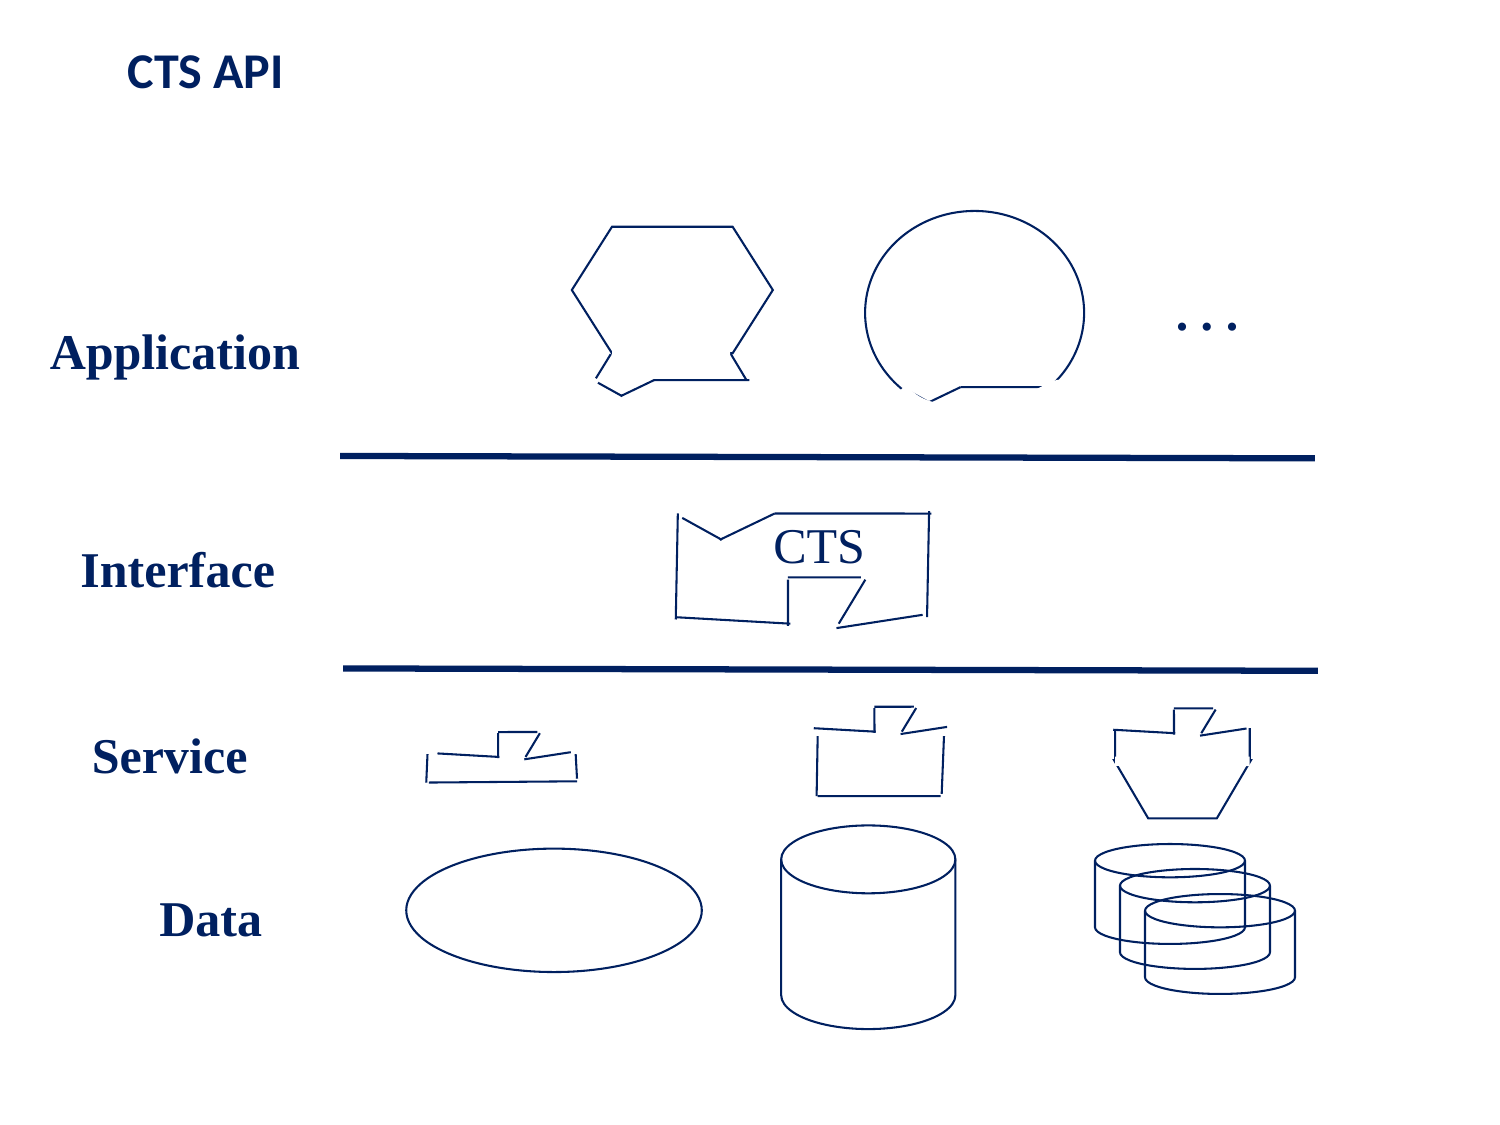

# CTS API

. . .
Application

CTS

Interface

Service

Data